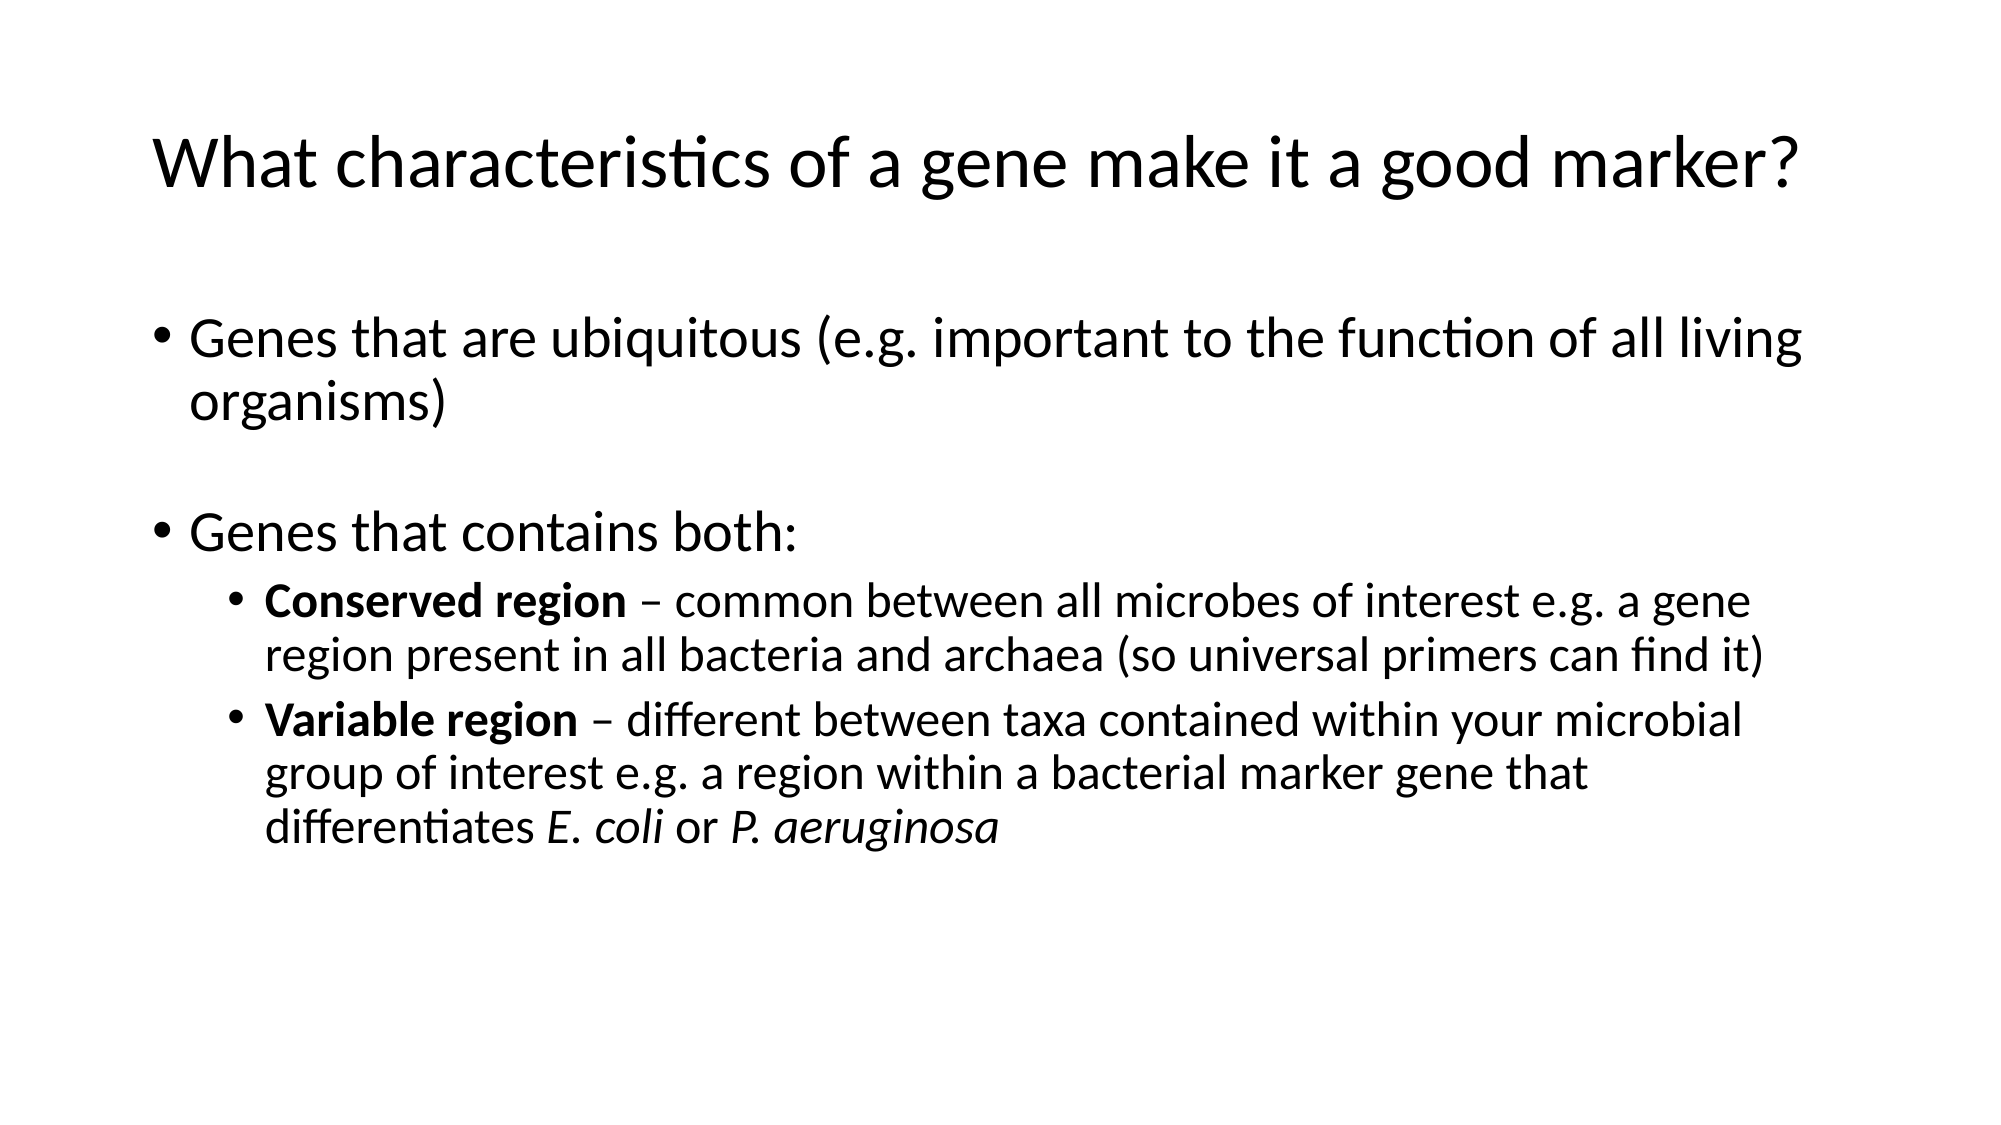

# What characteristics of a gene make it a good marker?
Genes that are ubiquitous (e.g. important to the function of all living organisms)

Genes that contains both:
Conserved region – common between all microbes of interest e.g. a gene region present in all bacteria and archaea (so universal primers can find it)
Variable region – different between taxa contained within your microbial group of interest e.g. a region within a bacterial marker gene that differentiates E. coli or P. aeruginosa